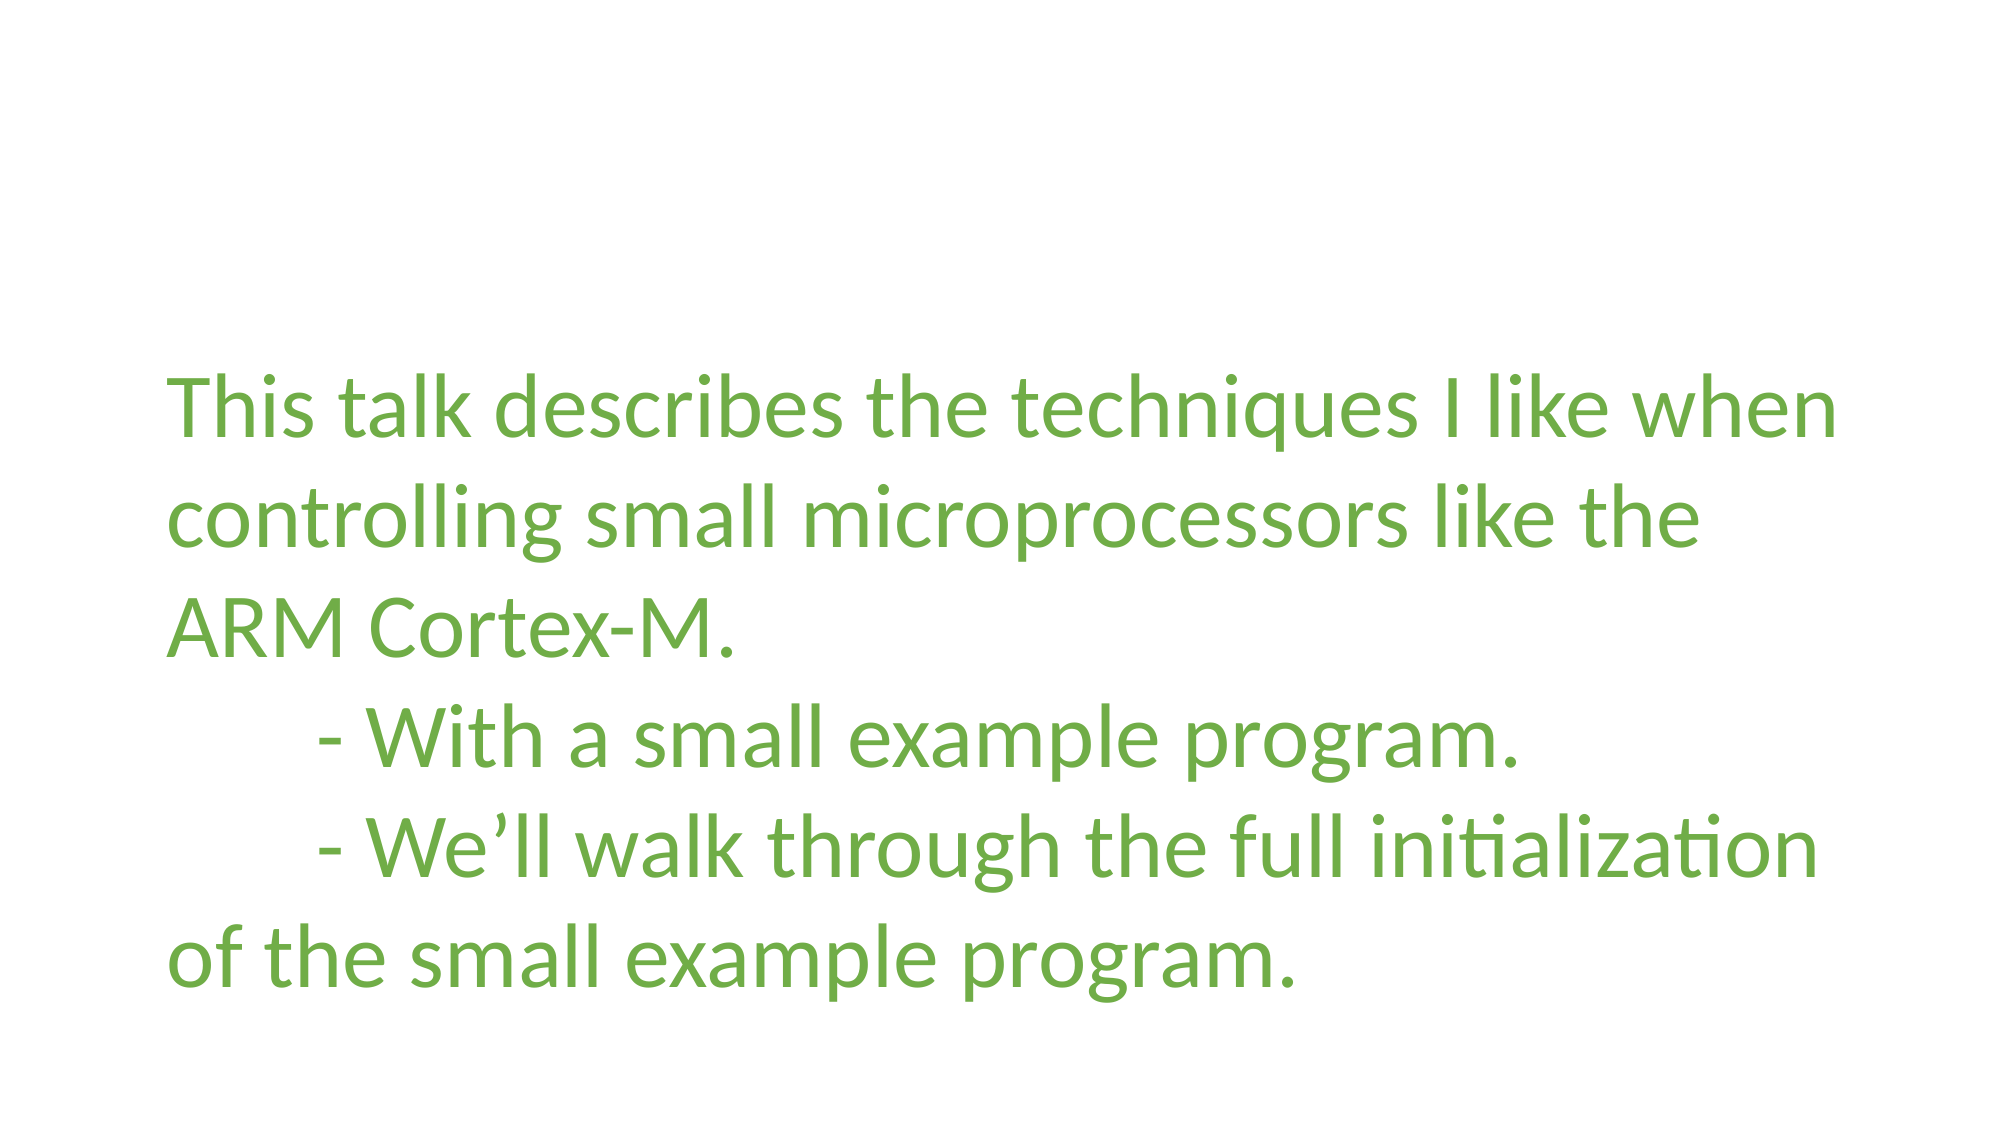

This talk describes the techniques I like when controlling small microprocessors like the ARM Cortex-M.
	- With a small example program.
	- We’ll walk through the full initialization of the small example program.